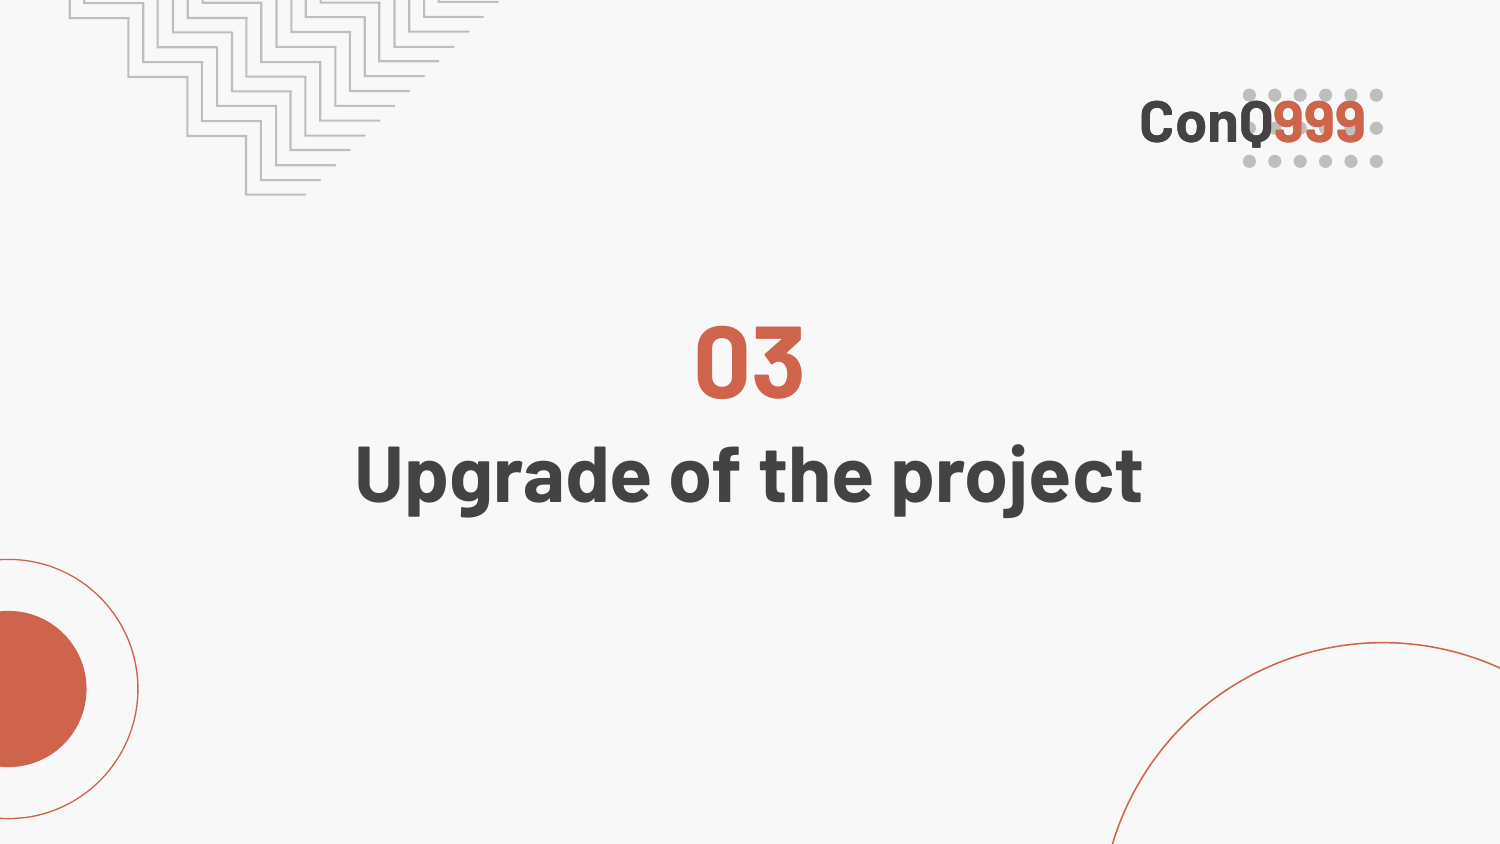

ConQ999

03
# Upgrade of the project